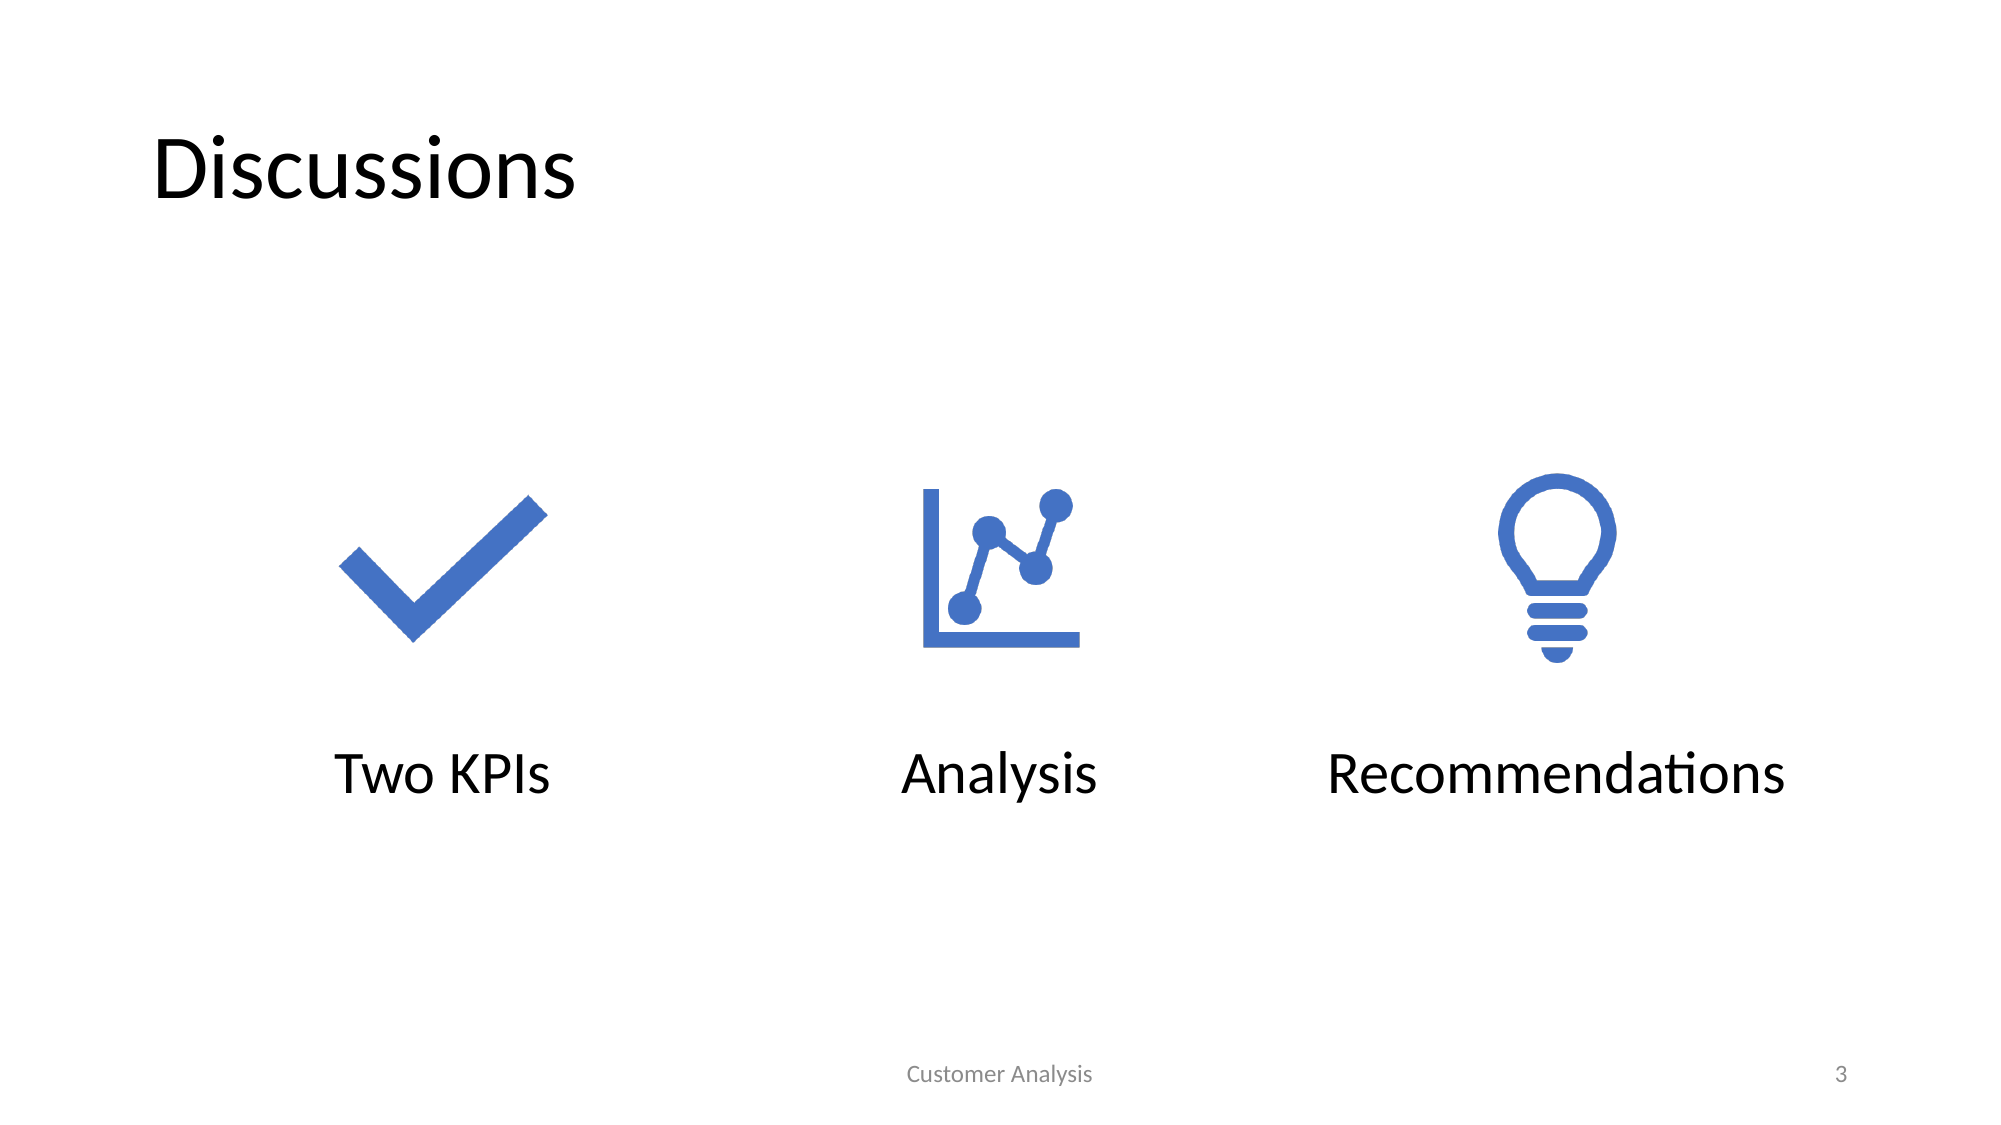

# Discussions
Two KPIs
Analysis
Recommendations
Customer Analysis
3